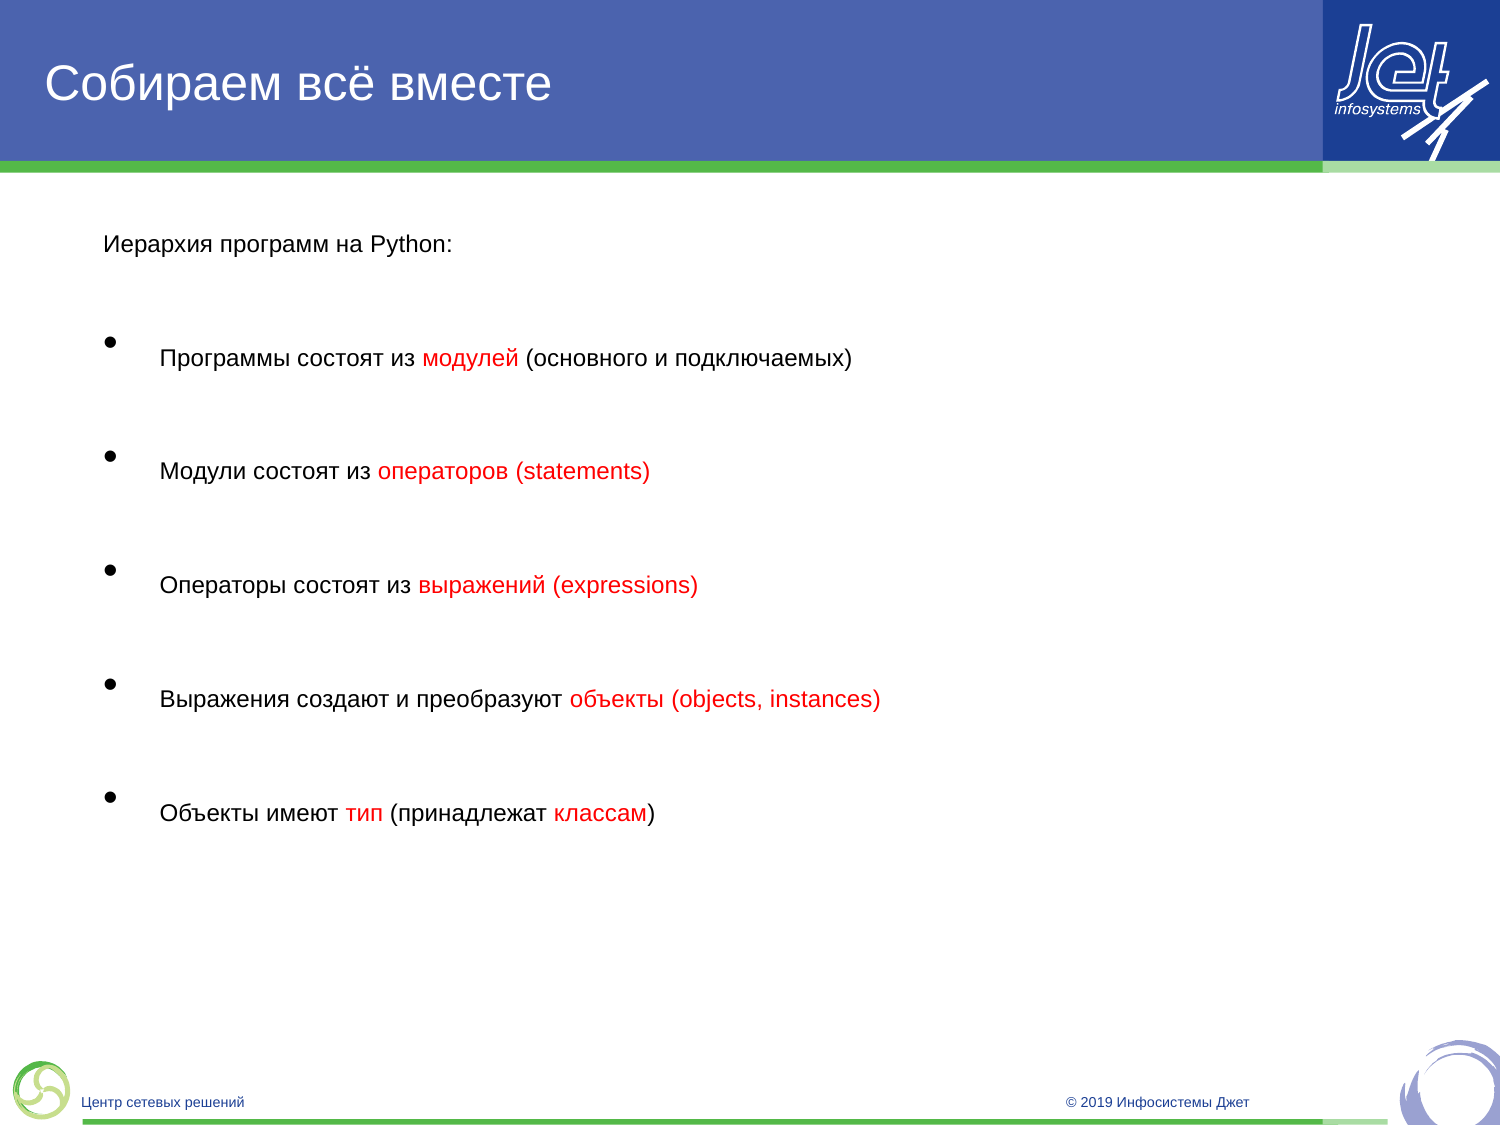

# Собираем всё вместе
Иерархия программ на Python:

Программы состоят из модулей (основного и подключаемых)

Модули состоят из операторов (statements)

Операторы состоят из выражений (expressions)

Выражения создают и преобразуют объекты (objects, instances)

Объекты имеют тип (принадлежат классам)